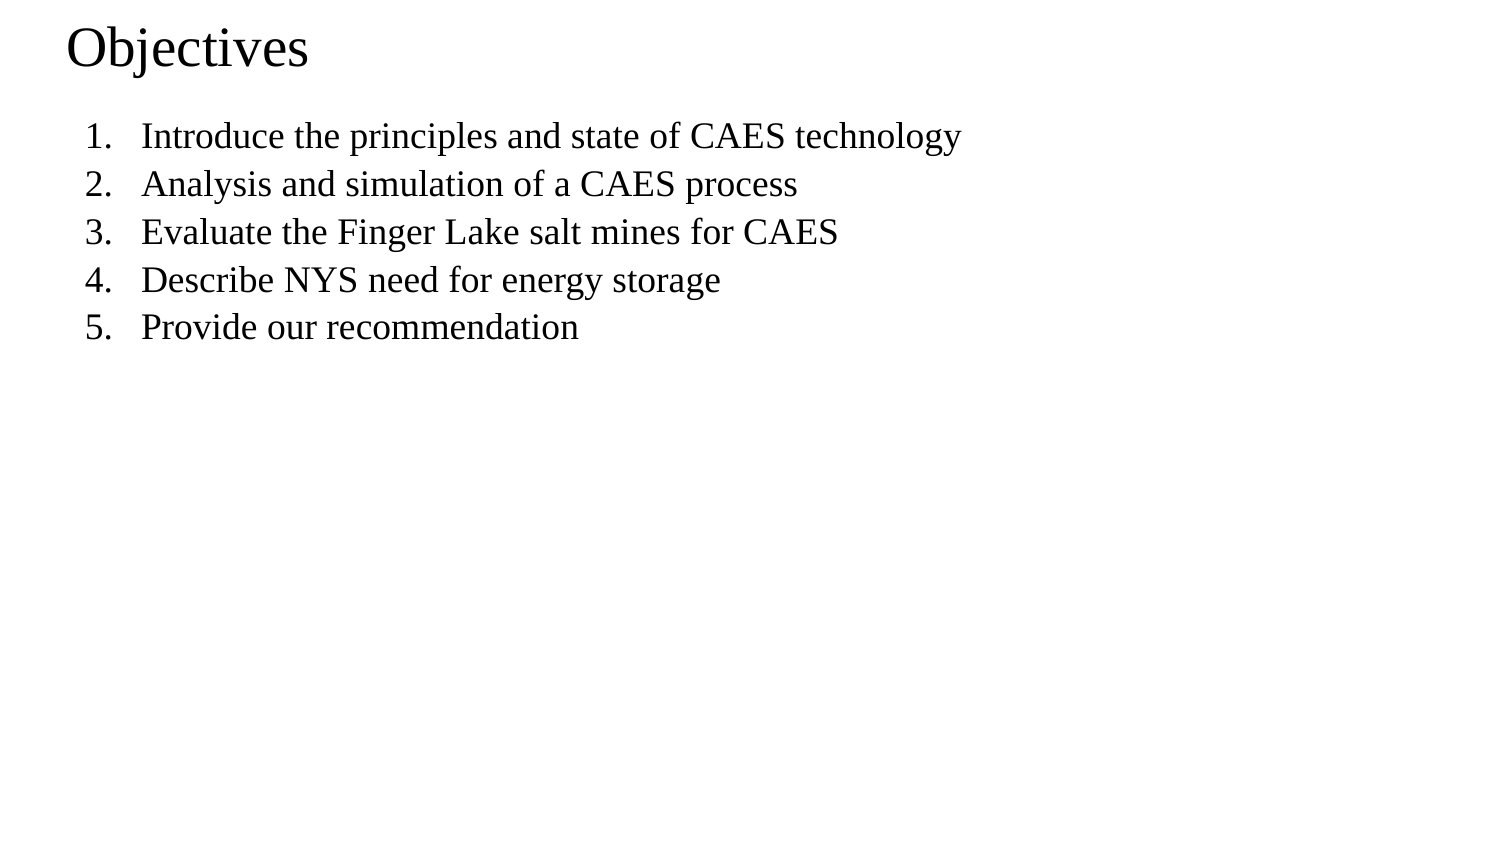

# Objectives
Introduce the principles and state of CAES technology
Analysis and simulation of a CAES process
Evaluate the Finger Lake salt mines for CAES
Describe NYS need for energy storage
Provide our recommendation